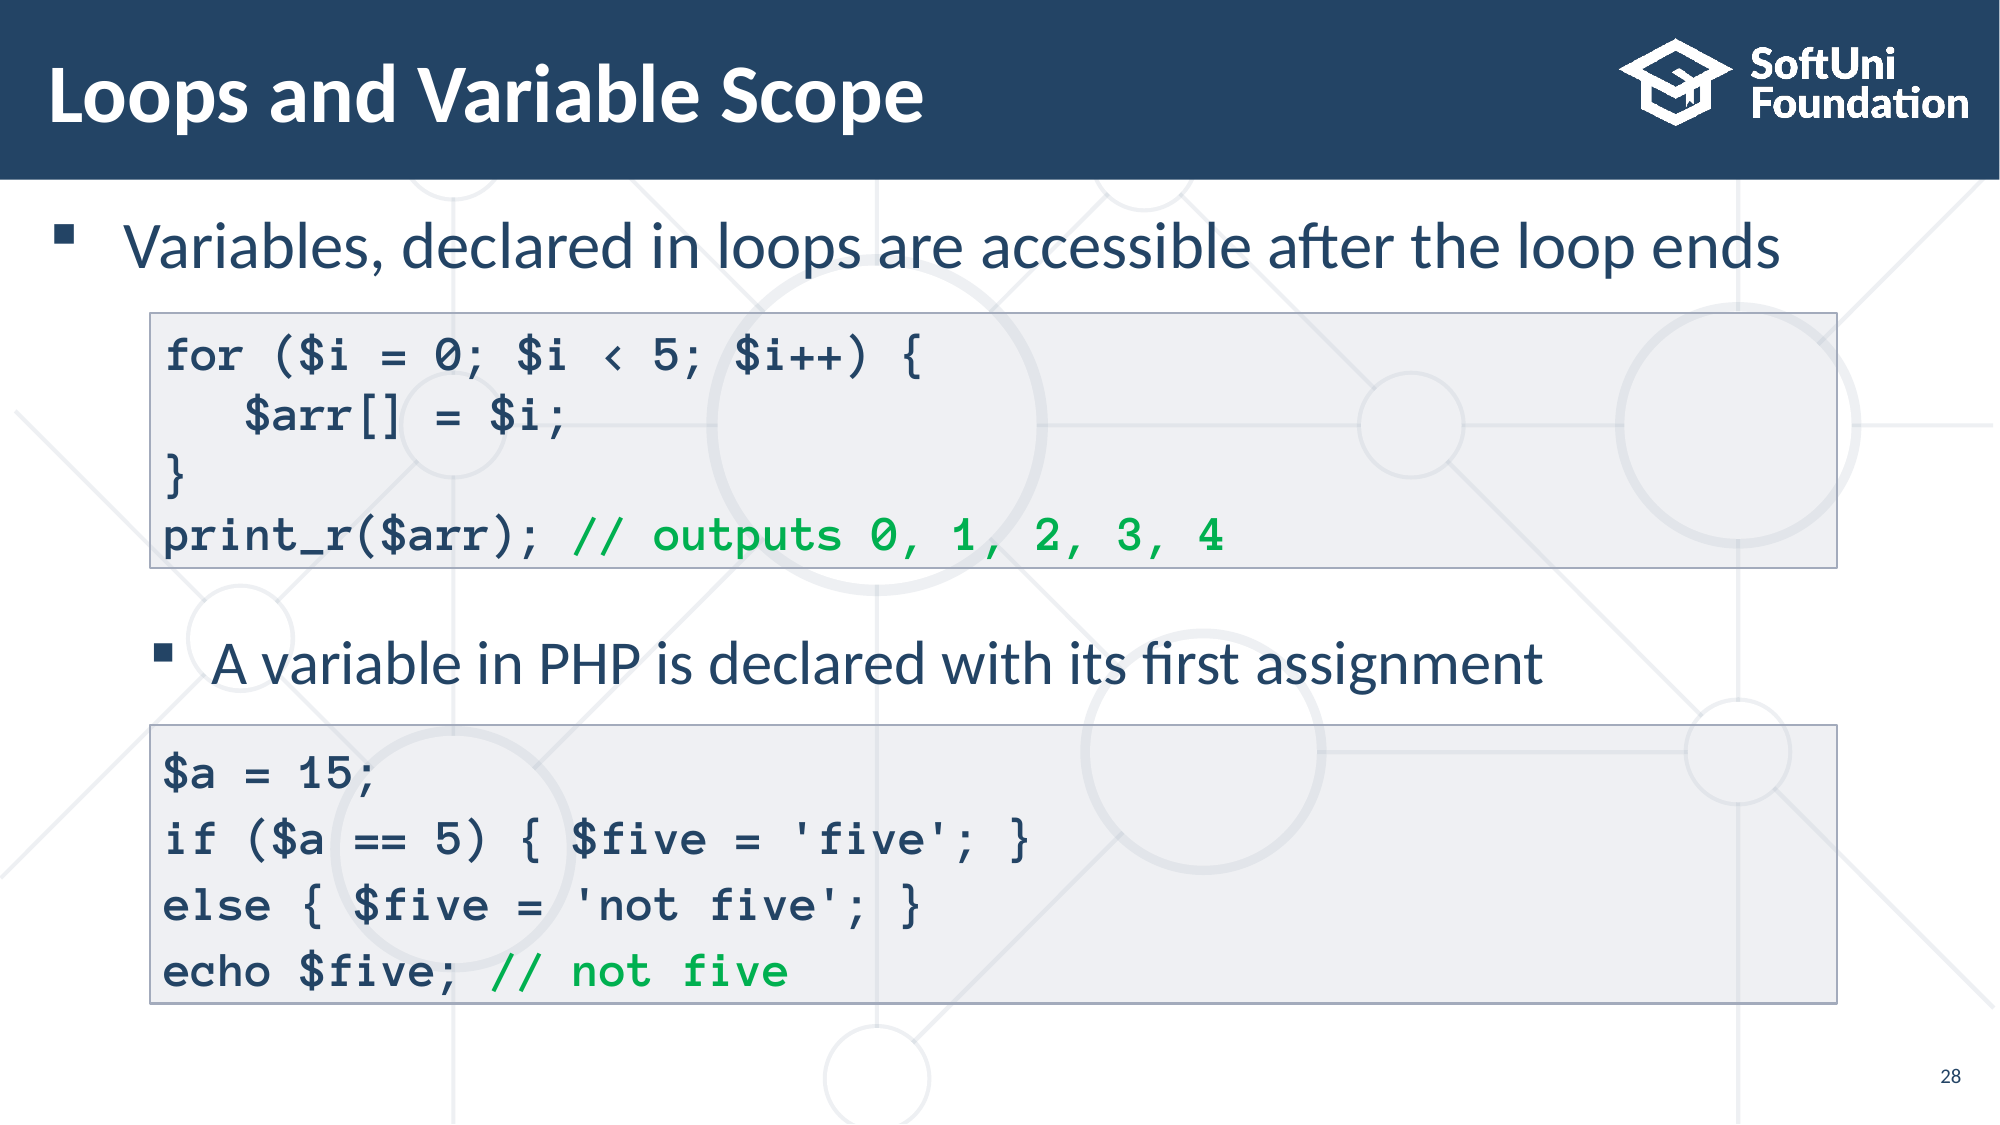

# Loops and Variable Scope
Variables, declared in loops are accessible after the loop ends

A variable in PHP is declared with its first assignment
for ($i = 0; $i < 5; $i++) {
   $arr[] = $i;
}
print_r($arr); // outputs 0, 1, 2, 3, 4
$a = 15;
if ($a == 5) { $five = 'five'; }
else { $five = 'not five'; }
echo $five; // not five
28